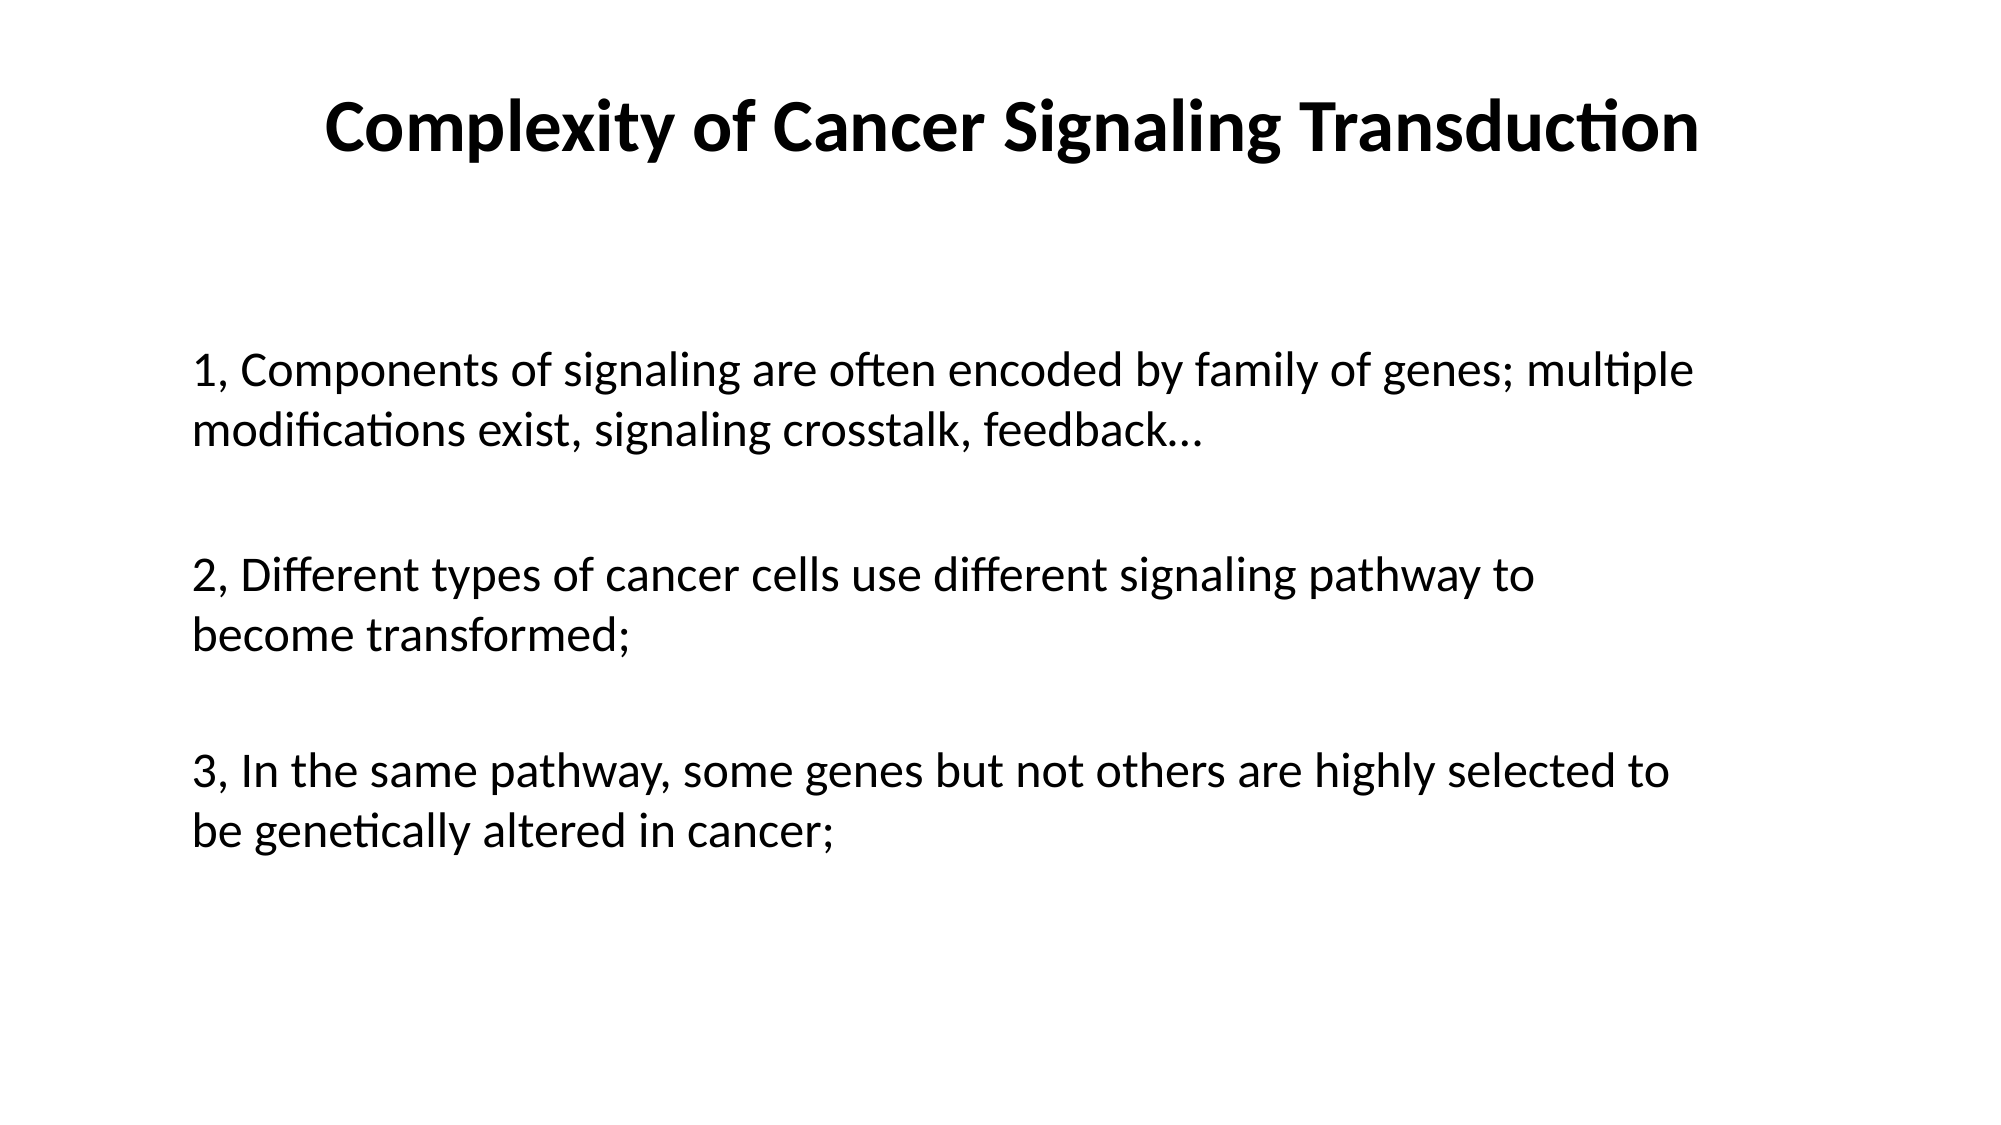

Complexity of Cancer Signaling Transduction
1, Components of signaling are often encoded by family of genes; multiple modifications exist, signaling crosstalk, feedback…
2, Different types of cancer cells use different signaling pathway to become transformed;
3, In the same pathway, some genes but not others are highly selected to be genetically altered in cancer;